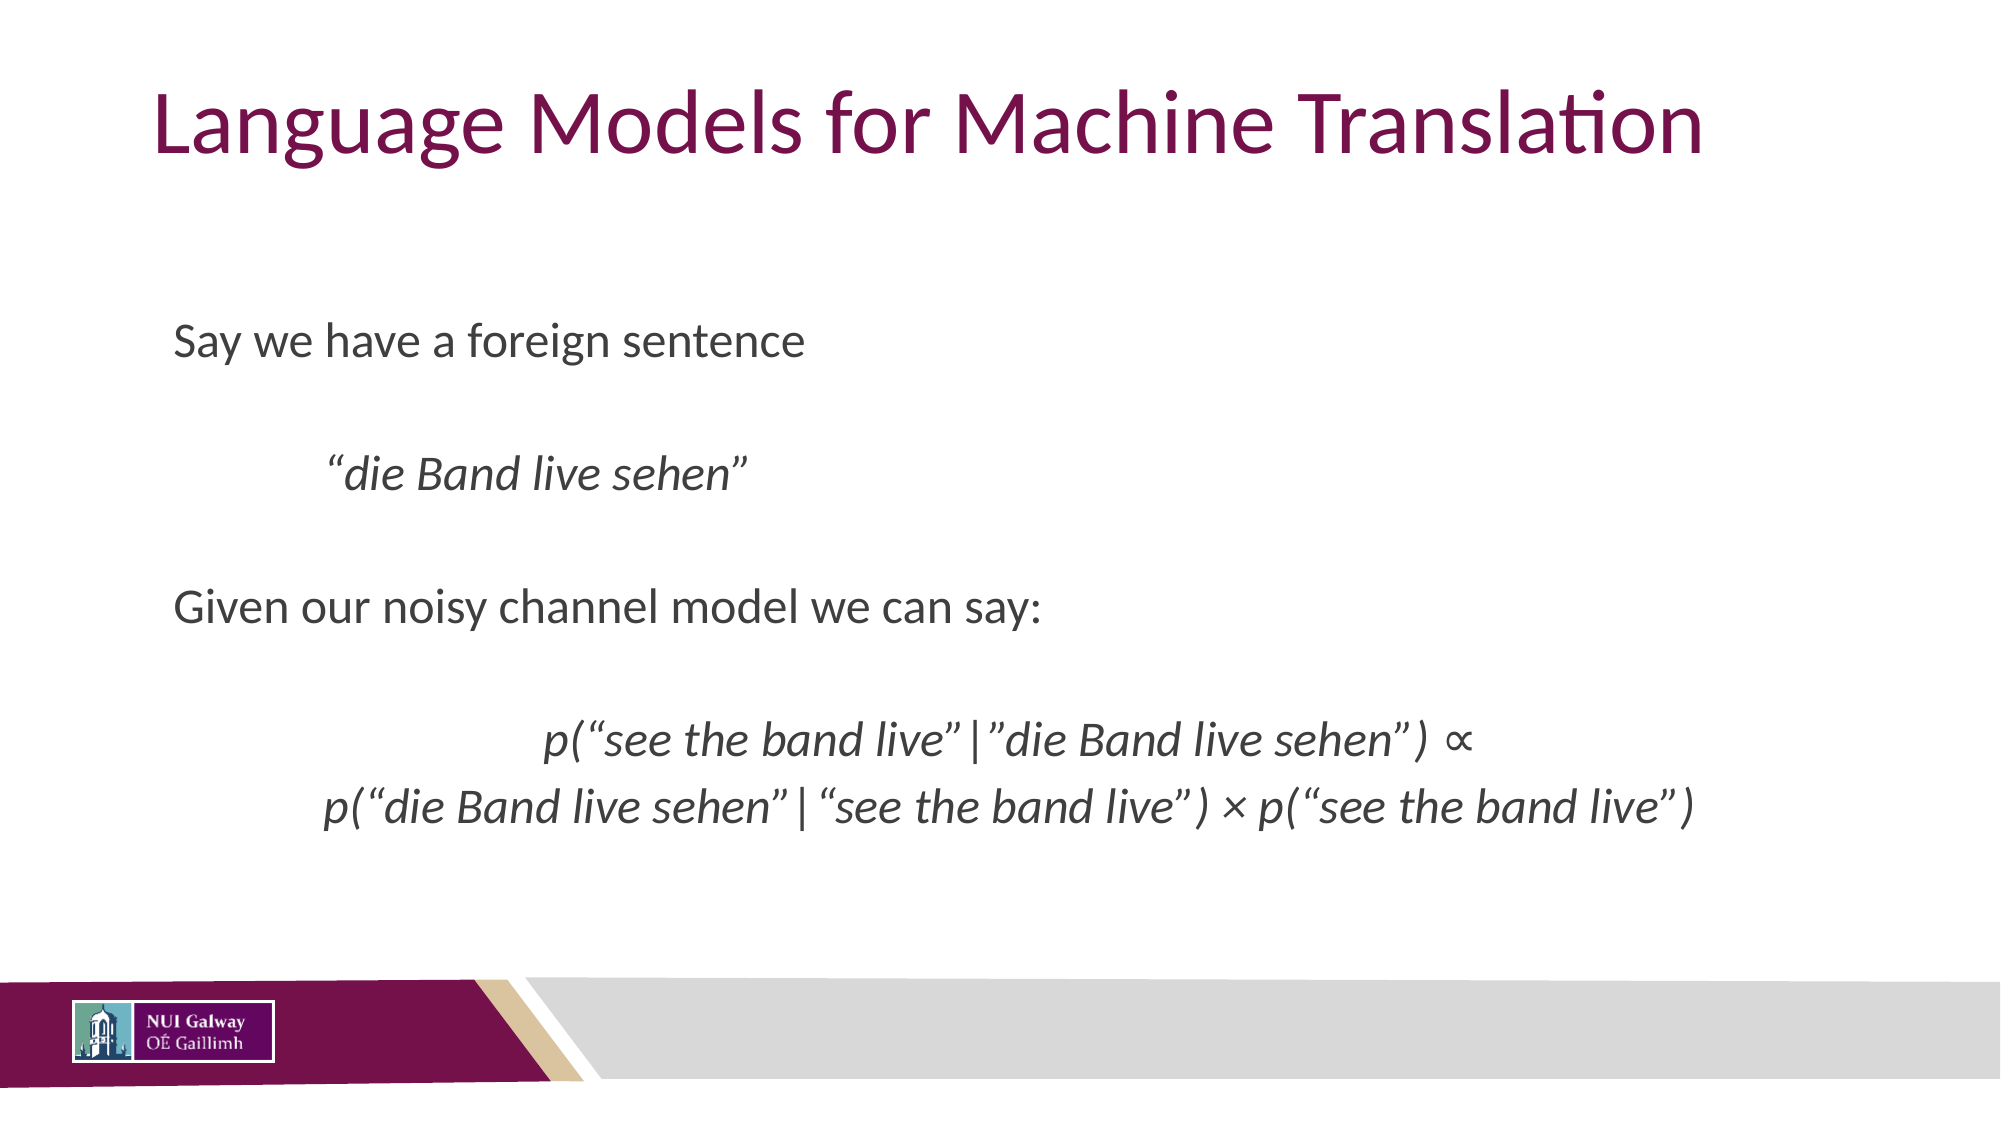

# Language Models for Machine Translation
Say we have a foreign sentence

	“die Band live sehen”

Given our noisy channel model we can say:

p(“see the band live”|”die Band live sehen”) ∝
p(“die Band live sehen”|“see the band live”) × p(“see the band live”)